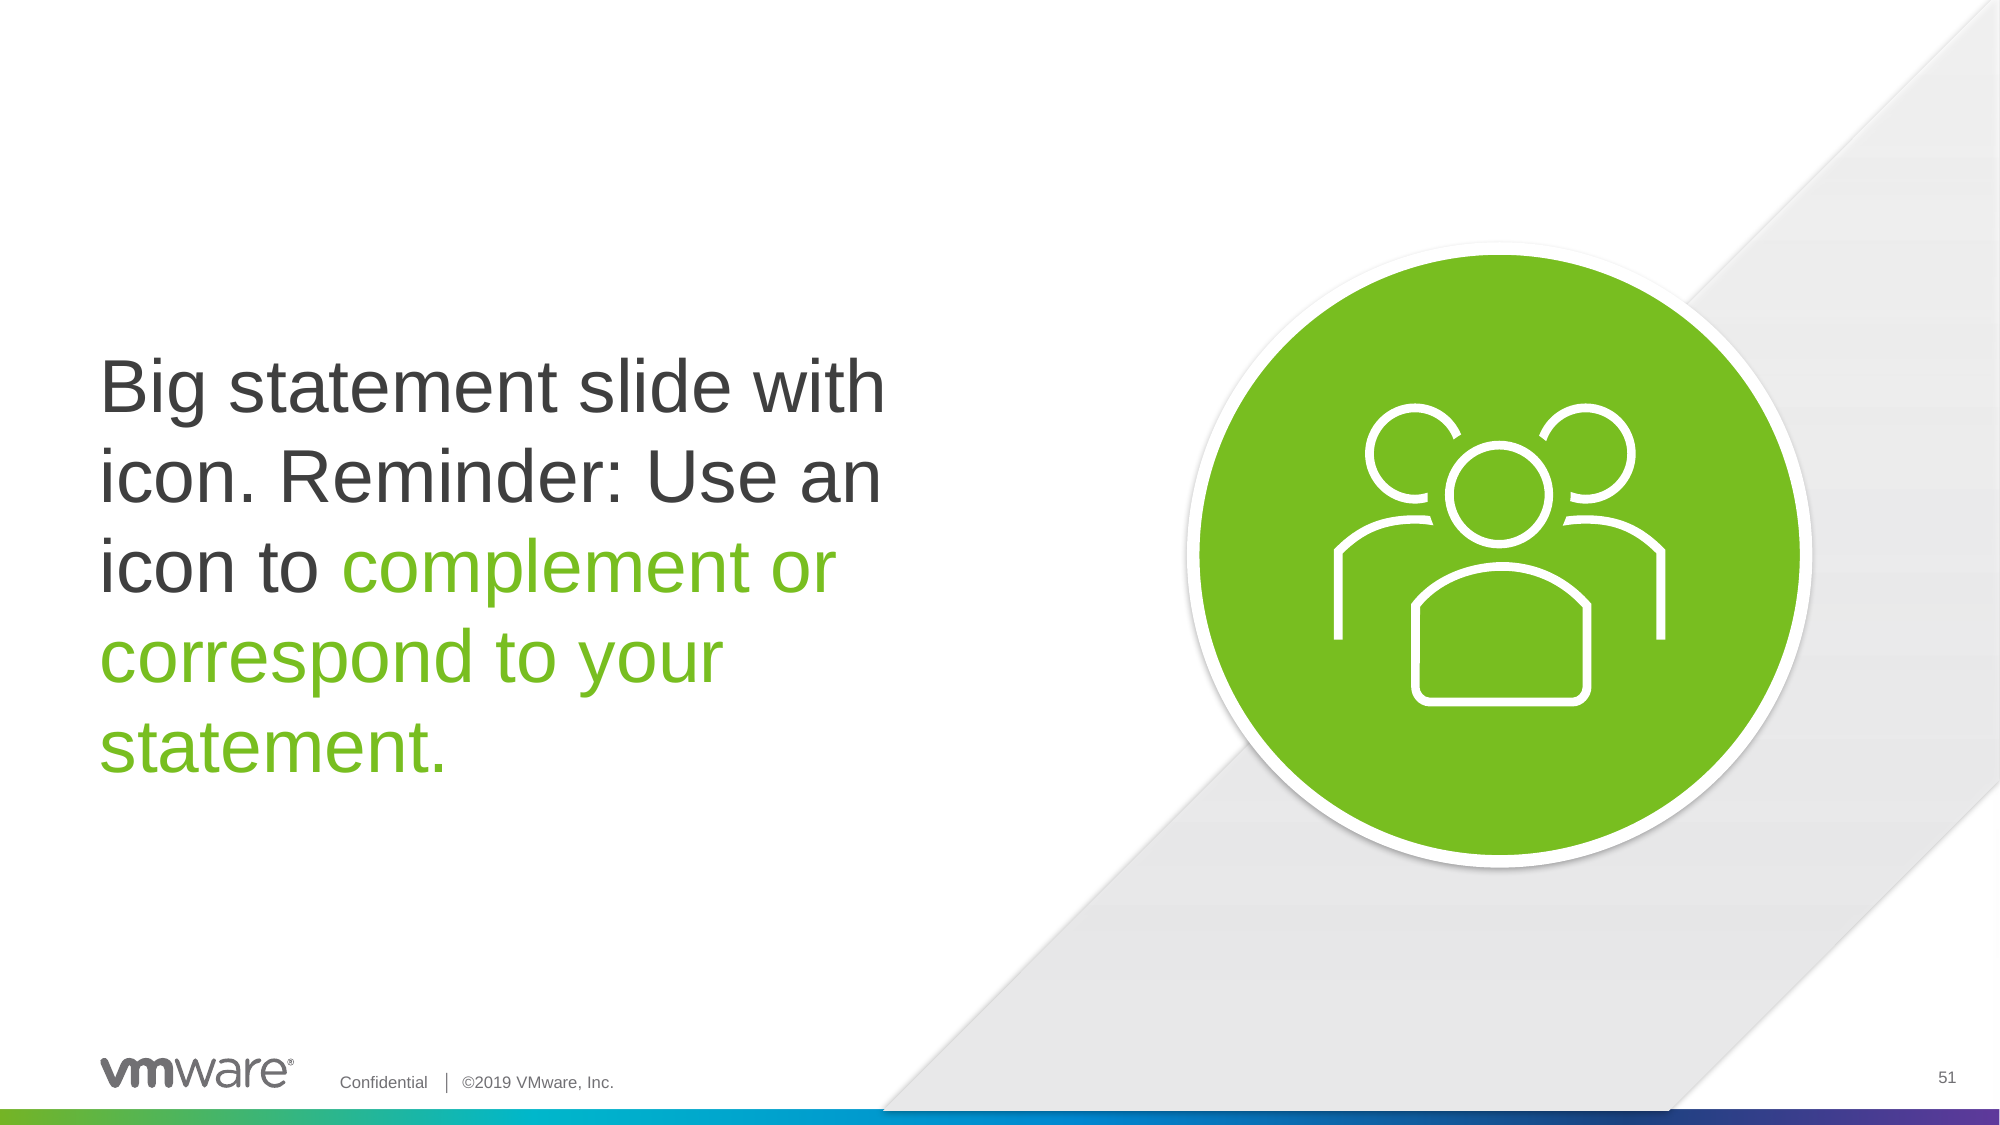

Big statement slide with icon. Reminder: Use an icon to complement or correspond to your statement.